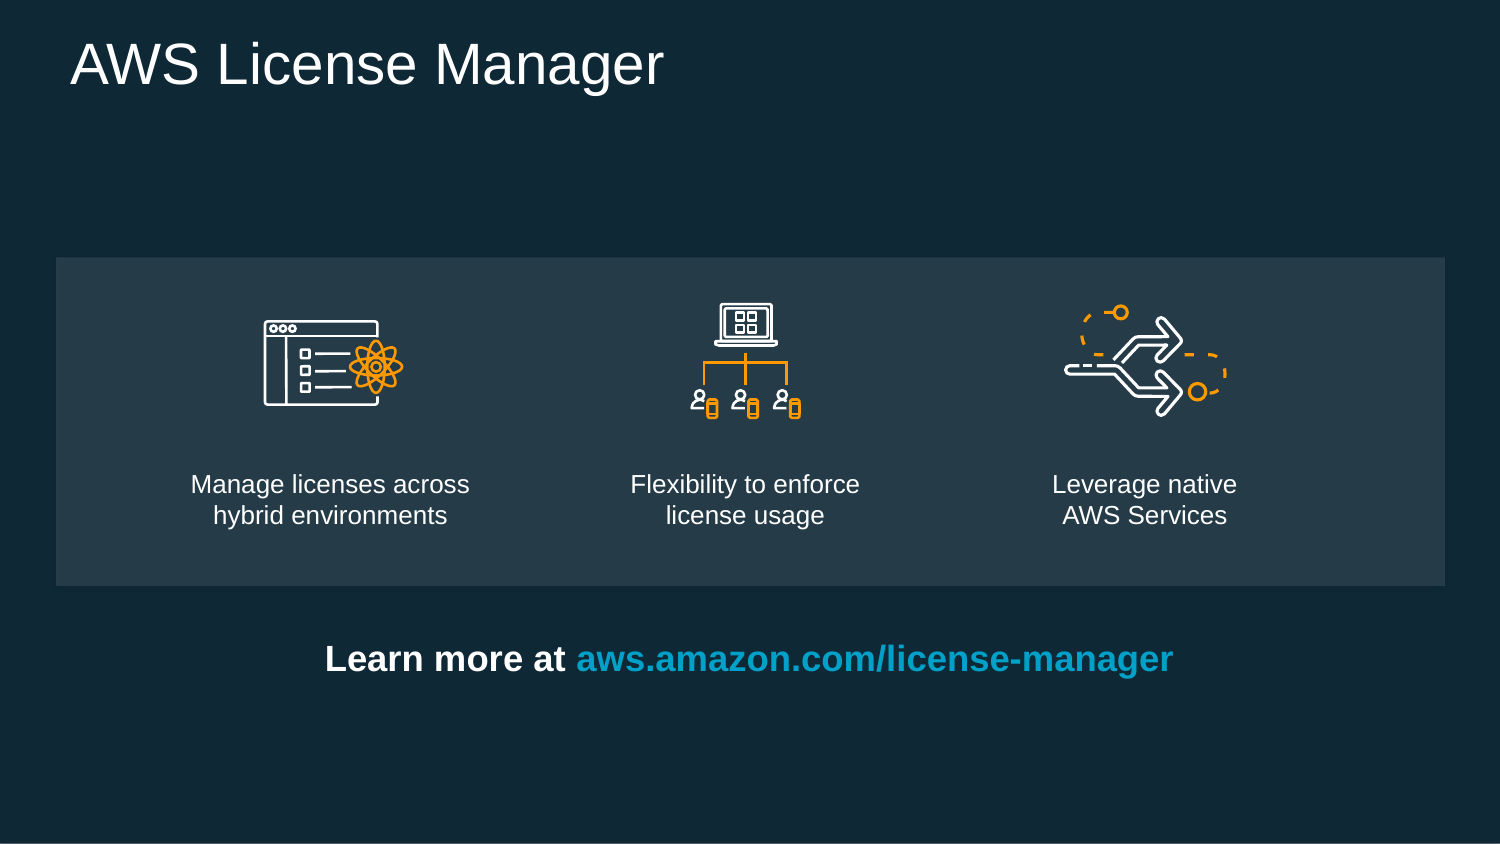

# AWS License Manager

Leverage native
AWS Services

Manage licenses across hybrid environments

Flexibility to enforce license usage
Learn more at aws.amazon.com/license-manager